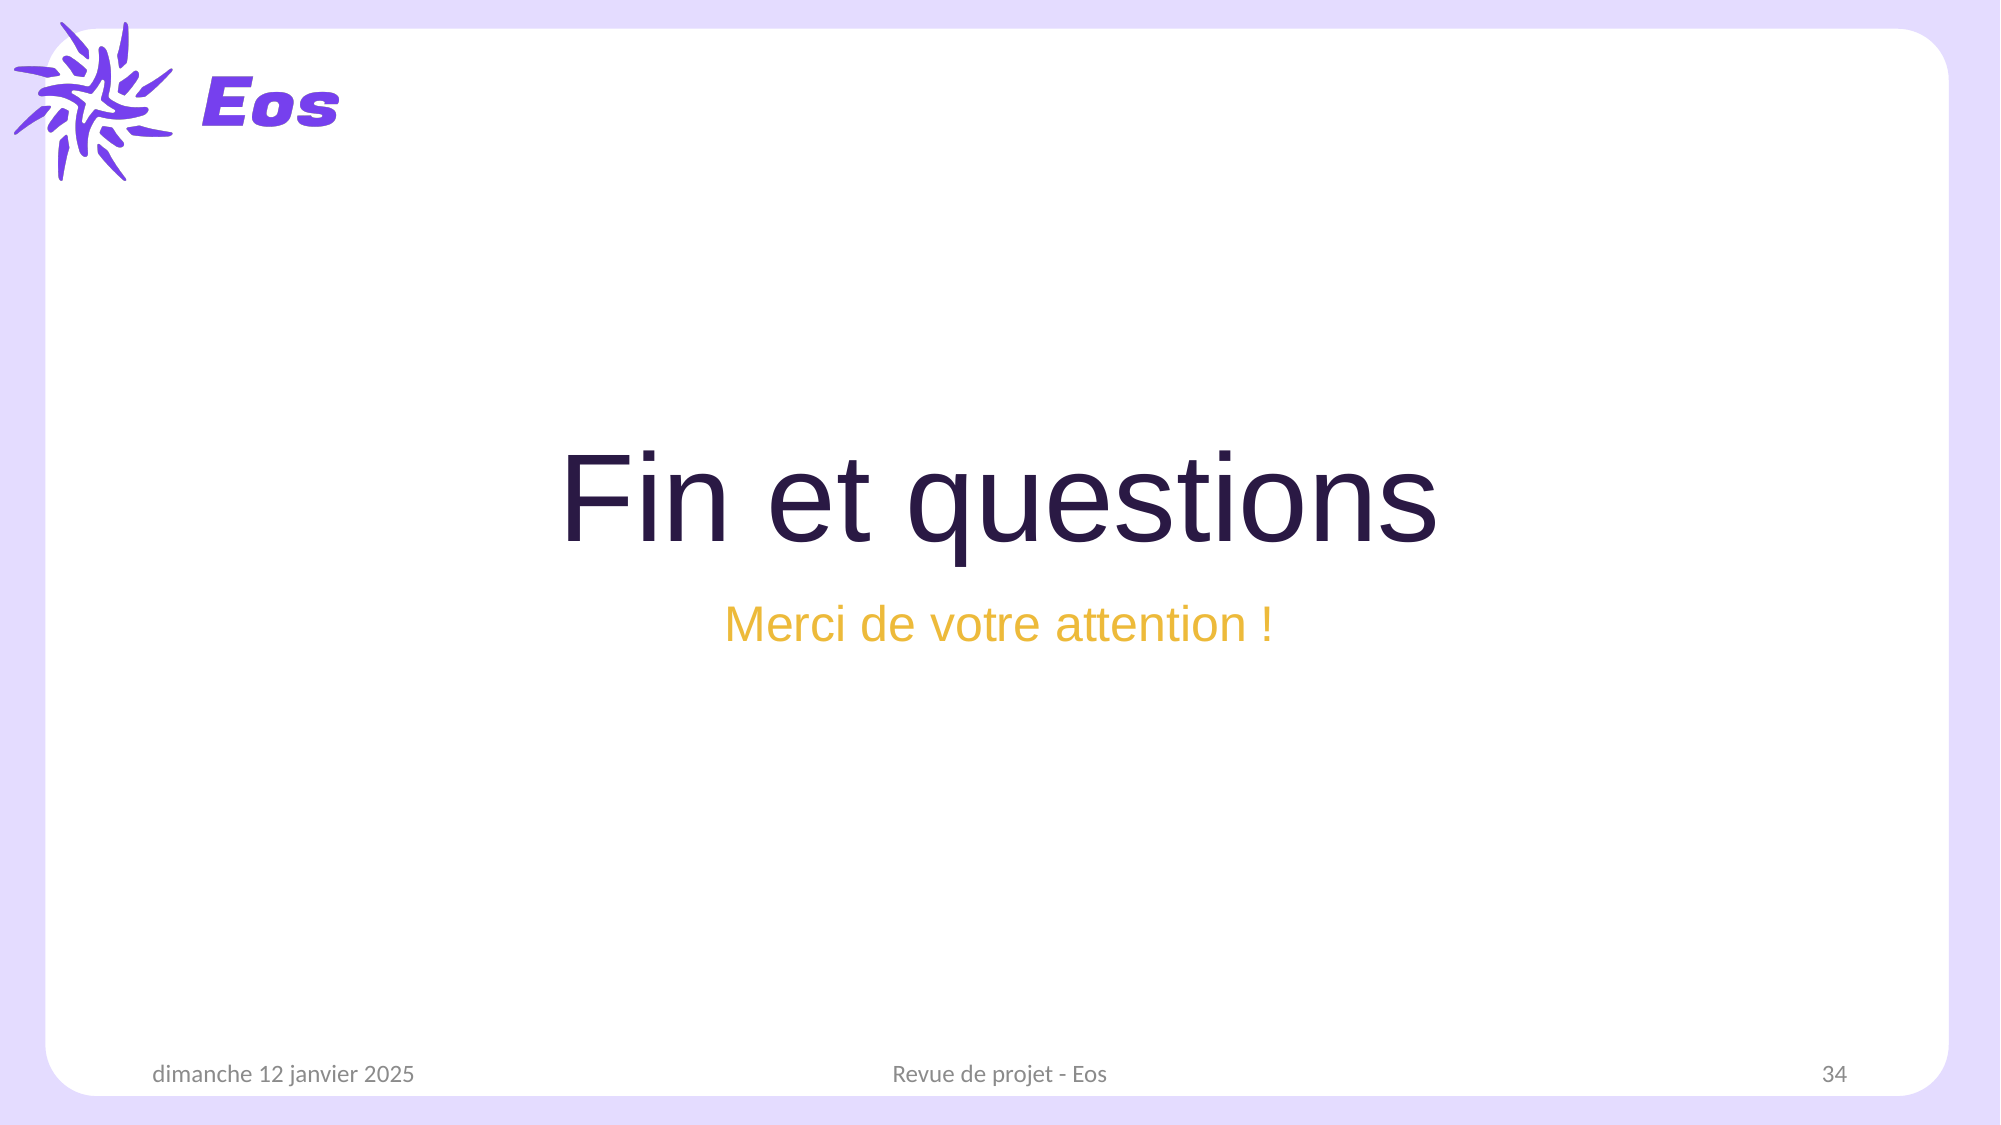

# Fin et questions
Merci de votre attention !
dimanche 12 janvier 2025
Revue de projet - Eos
34